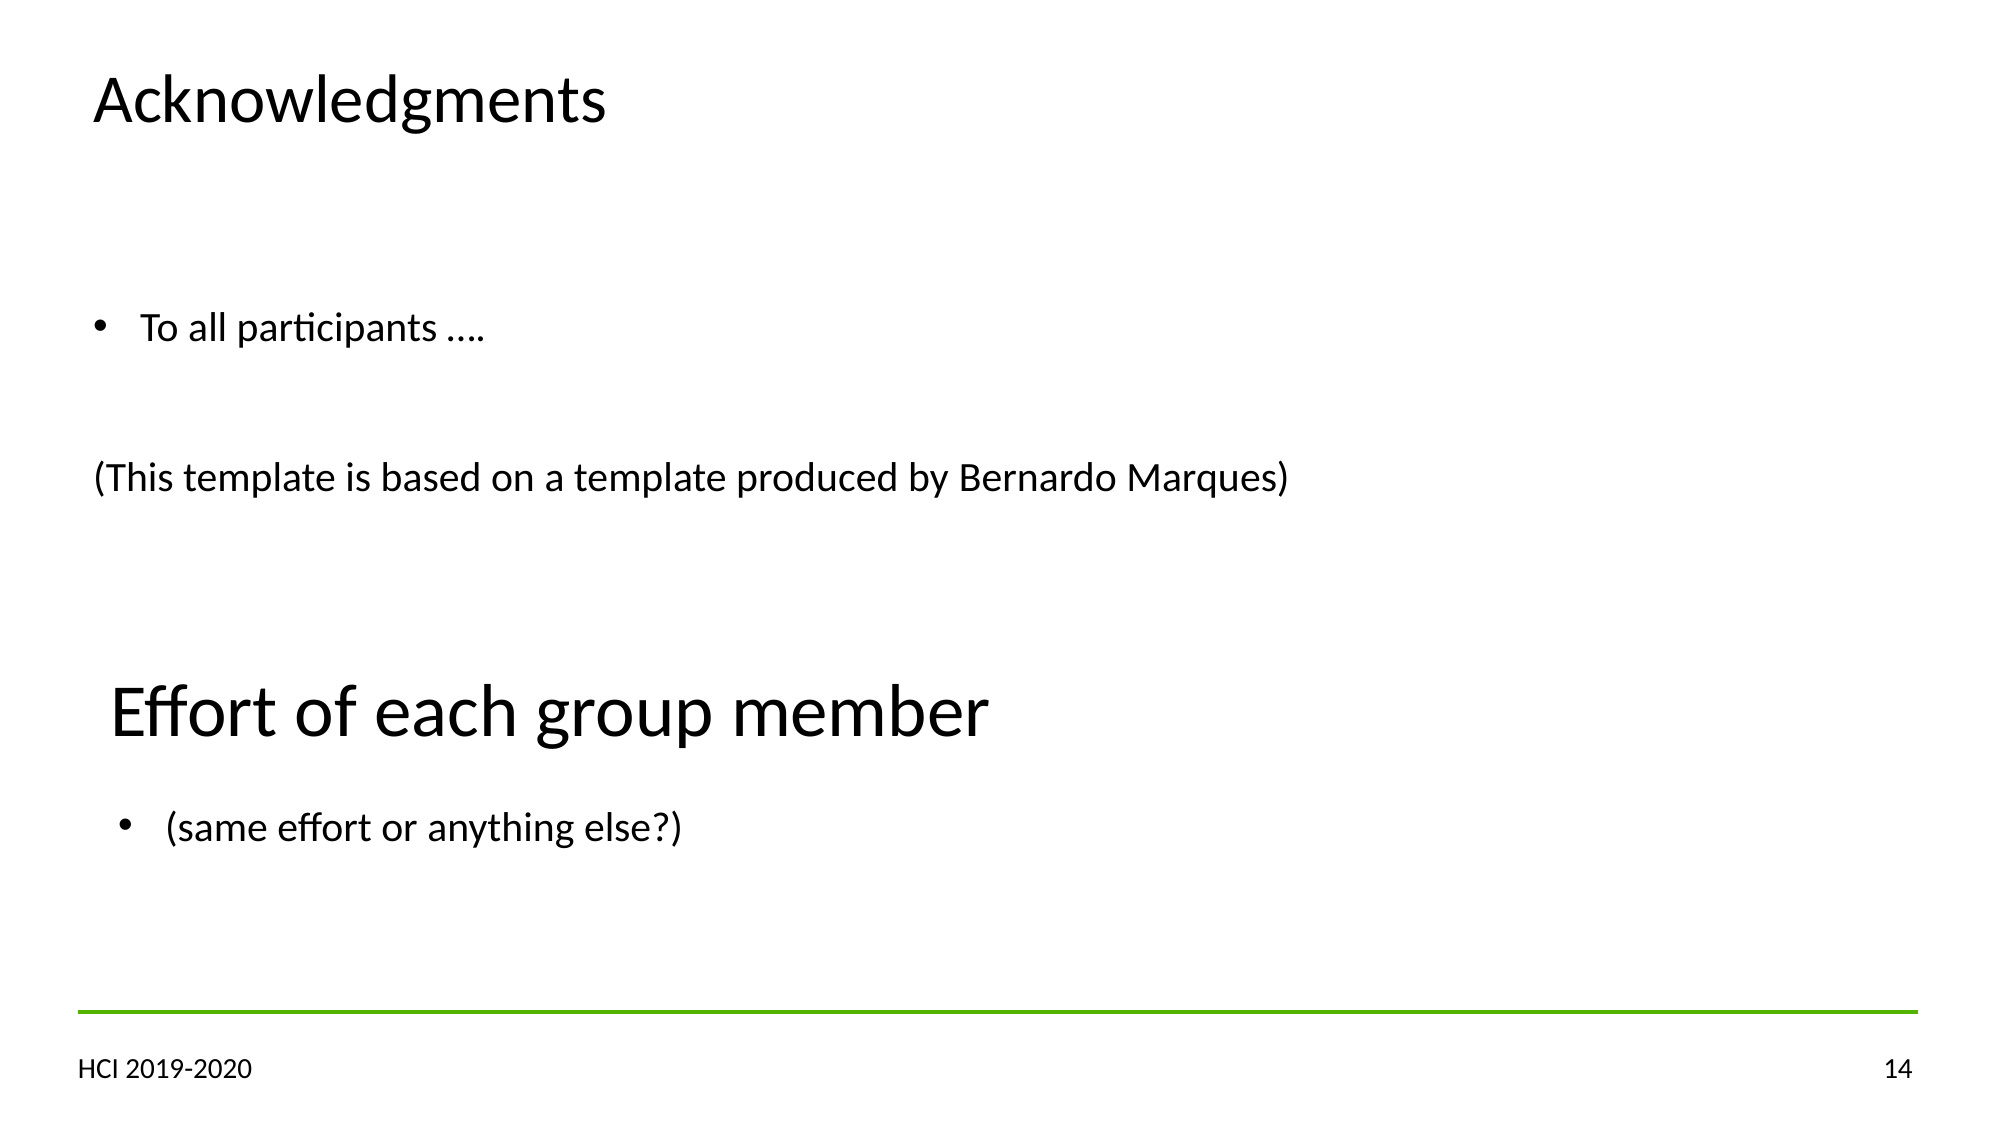

Acknowledgments
To all participants ….

(This template is based on a template produced by Bernardo Marques)
Effort of each group member
(same effort or anything else?)
HCI 2019-2020
14